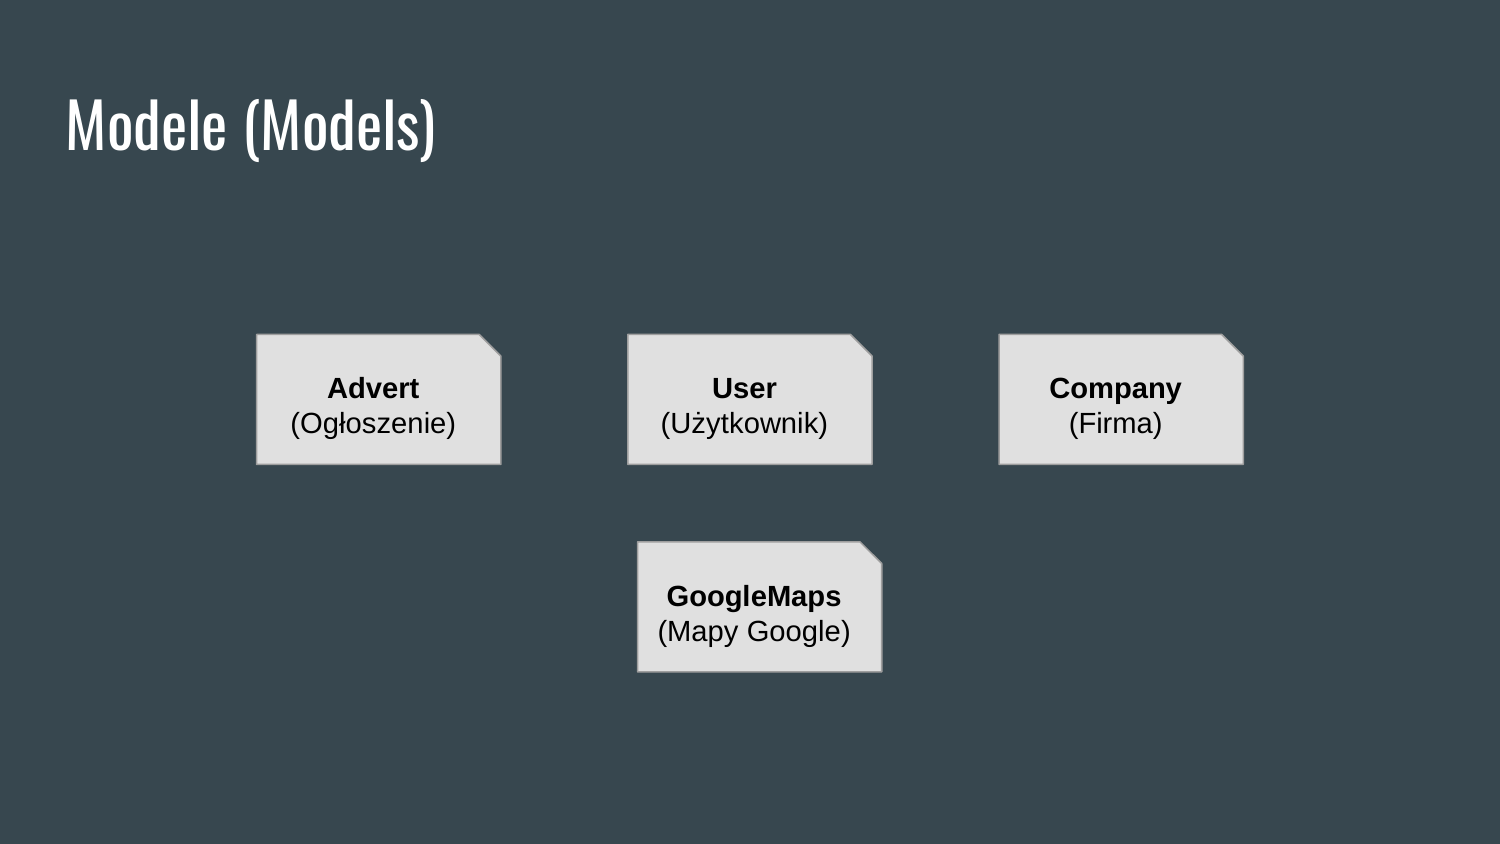

Modele (Models)
Advert
(Ogłoszenie)
User
(Użytkownik)
Company
(Firma)
GoogleMaps
(Mapy Google)